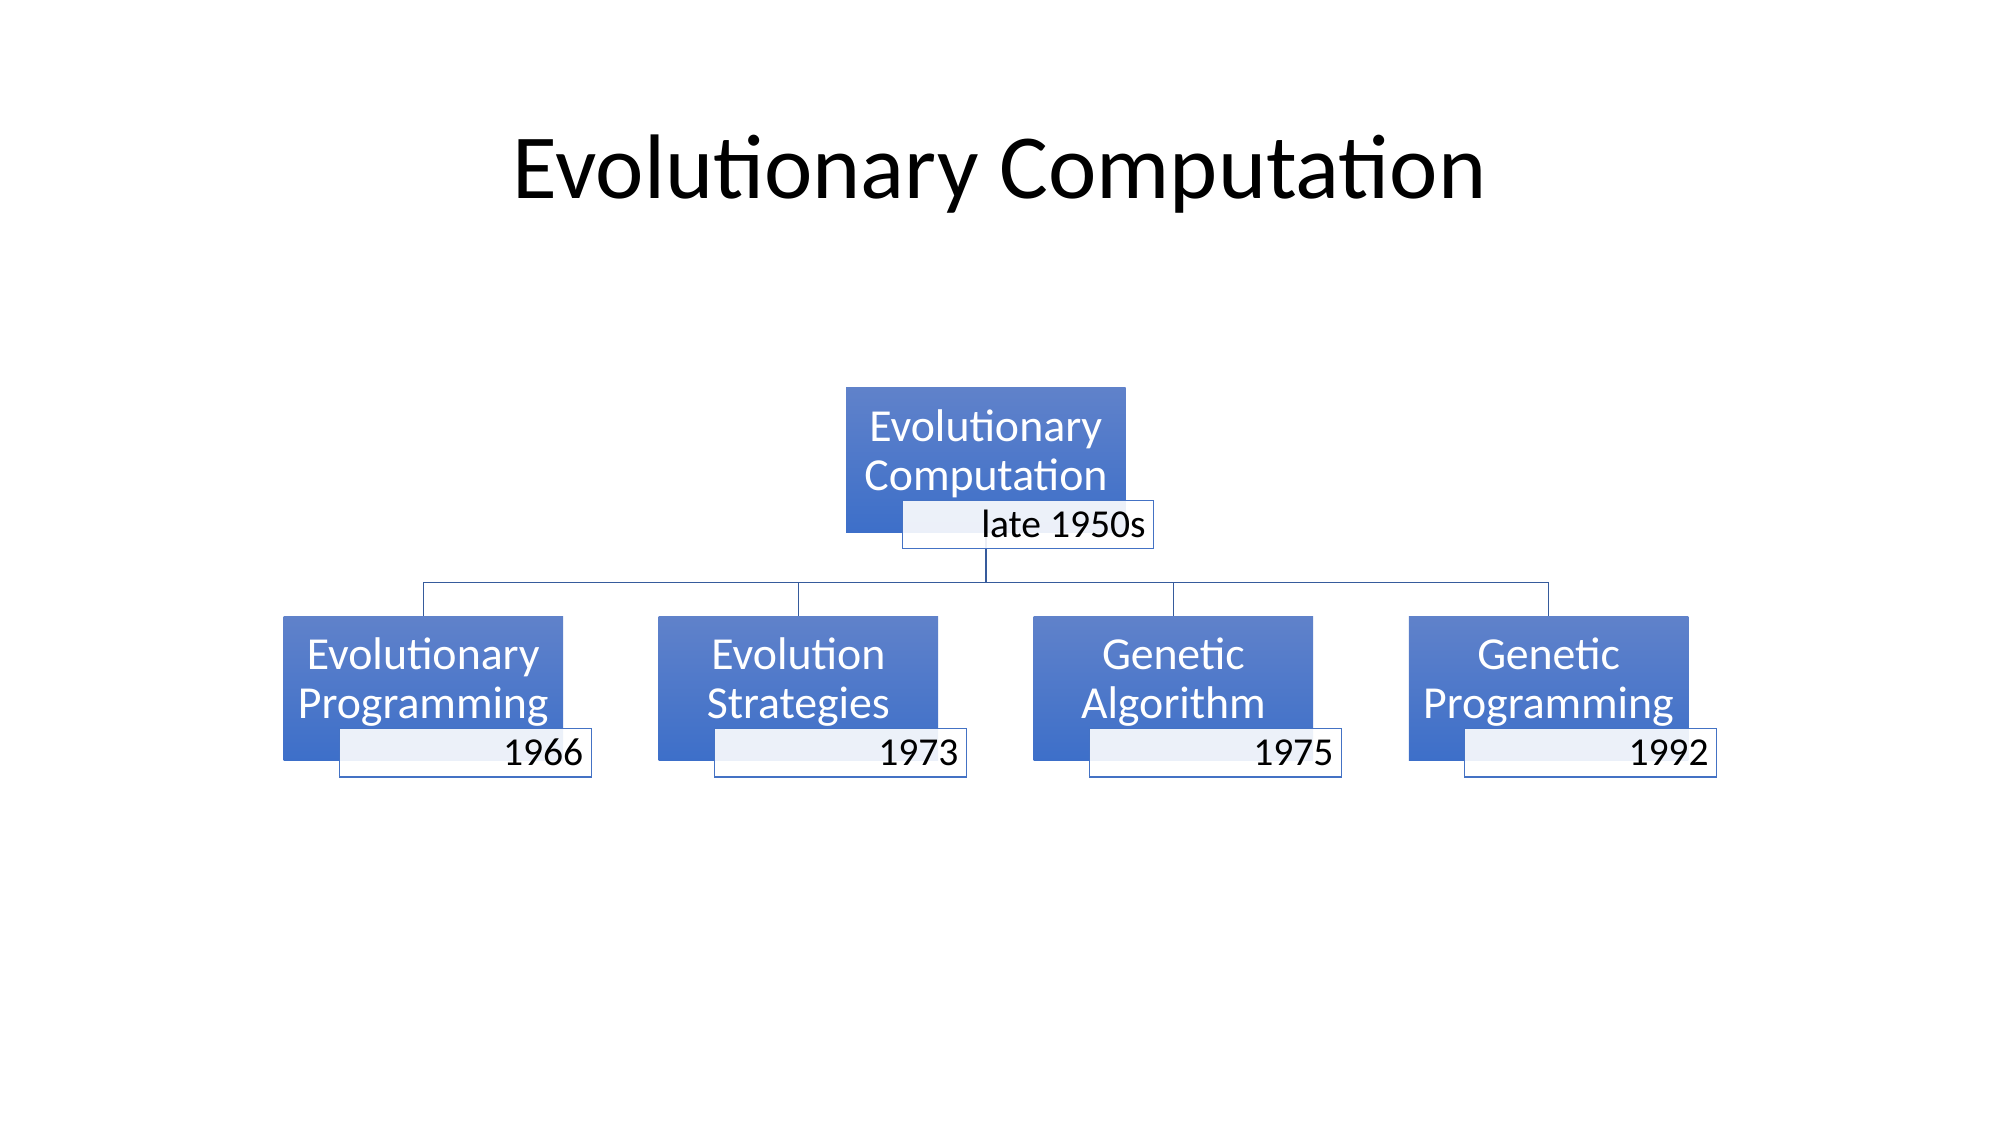

# Evolutionary Computation
Evolutionary Computation
late 1950s
Evolutionary Programming
1966
Evolution Strategies
1973
Genetic Algorithm
1975
Genetic Programming
1992